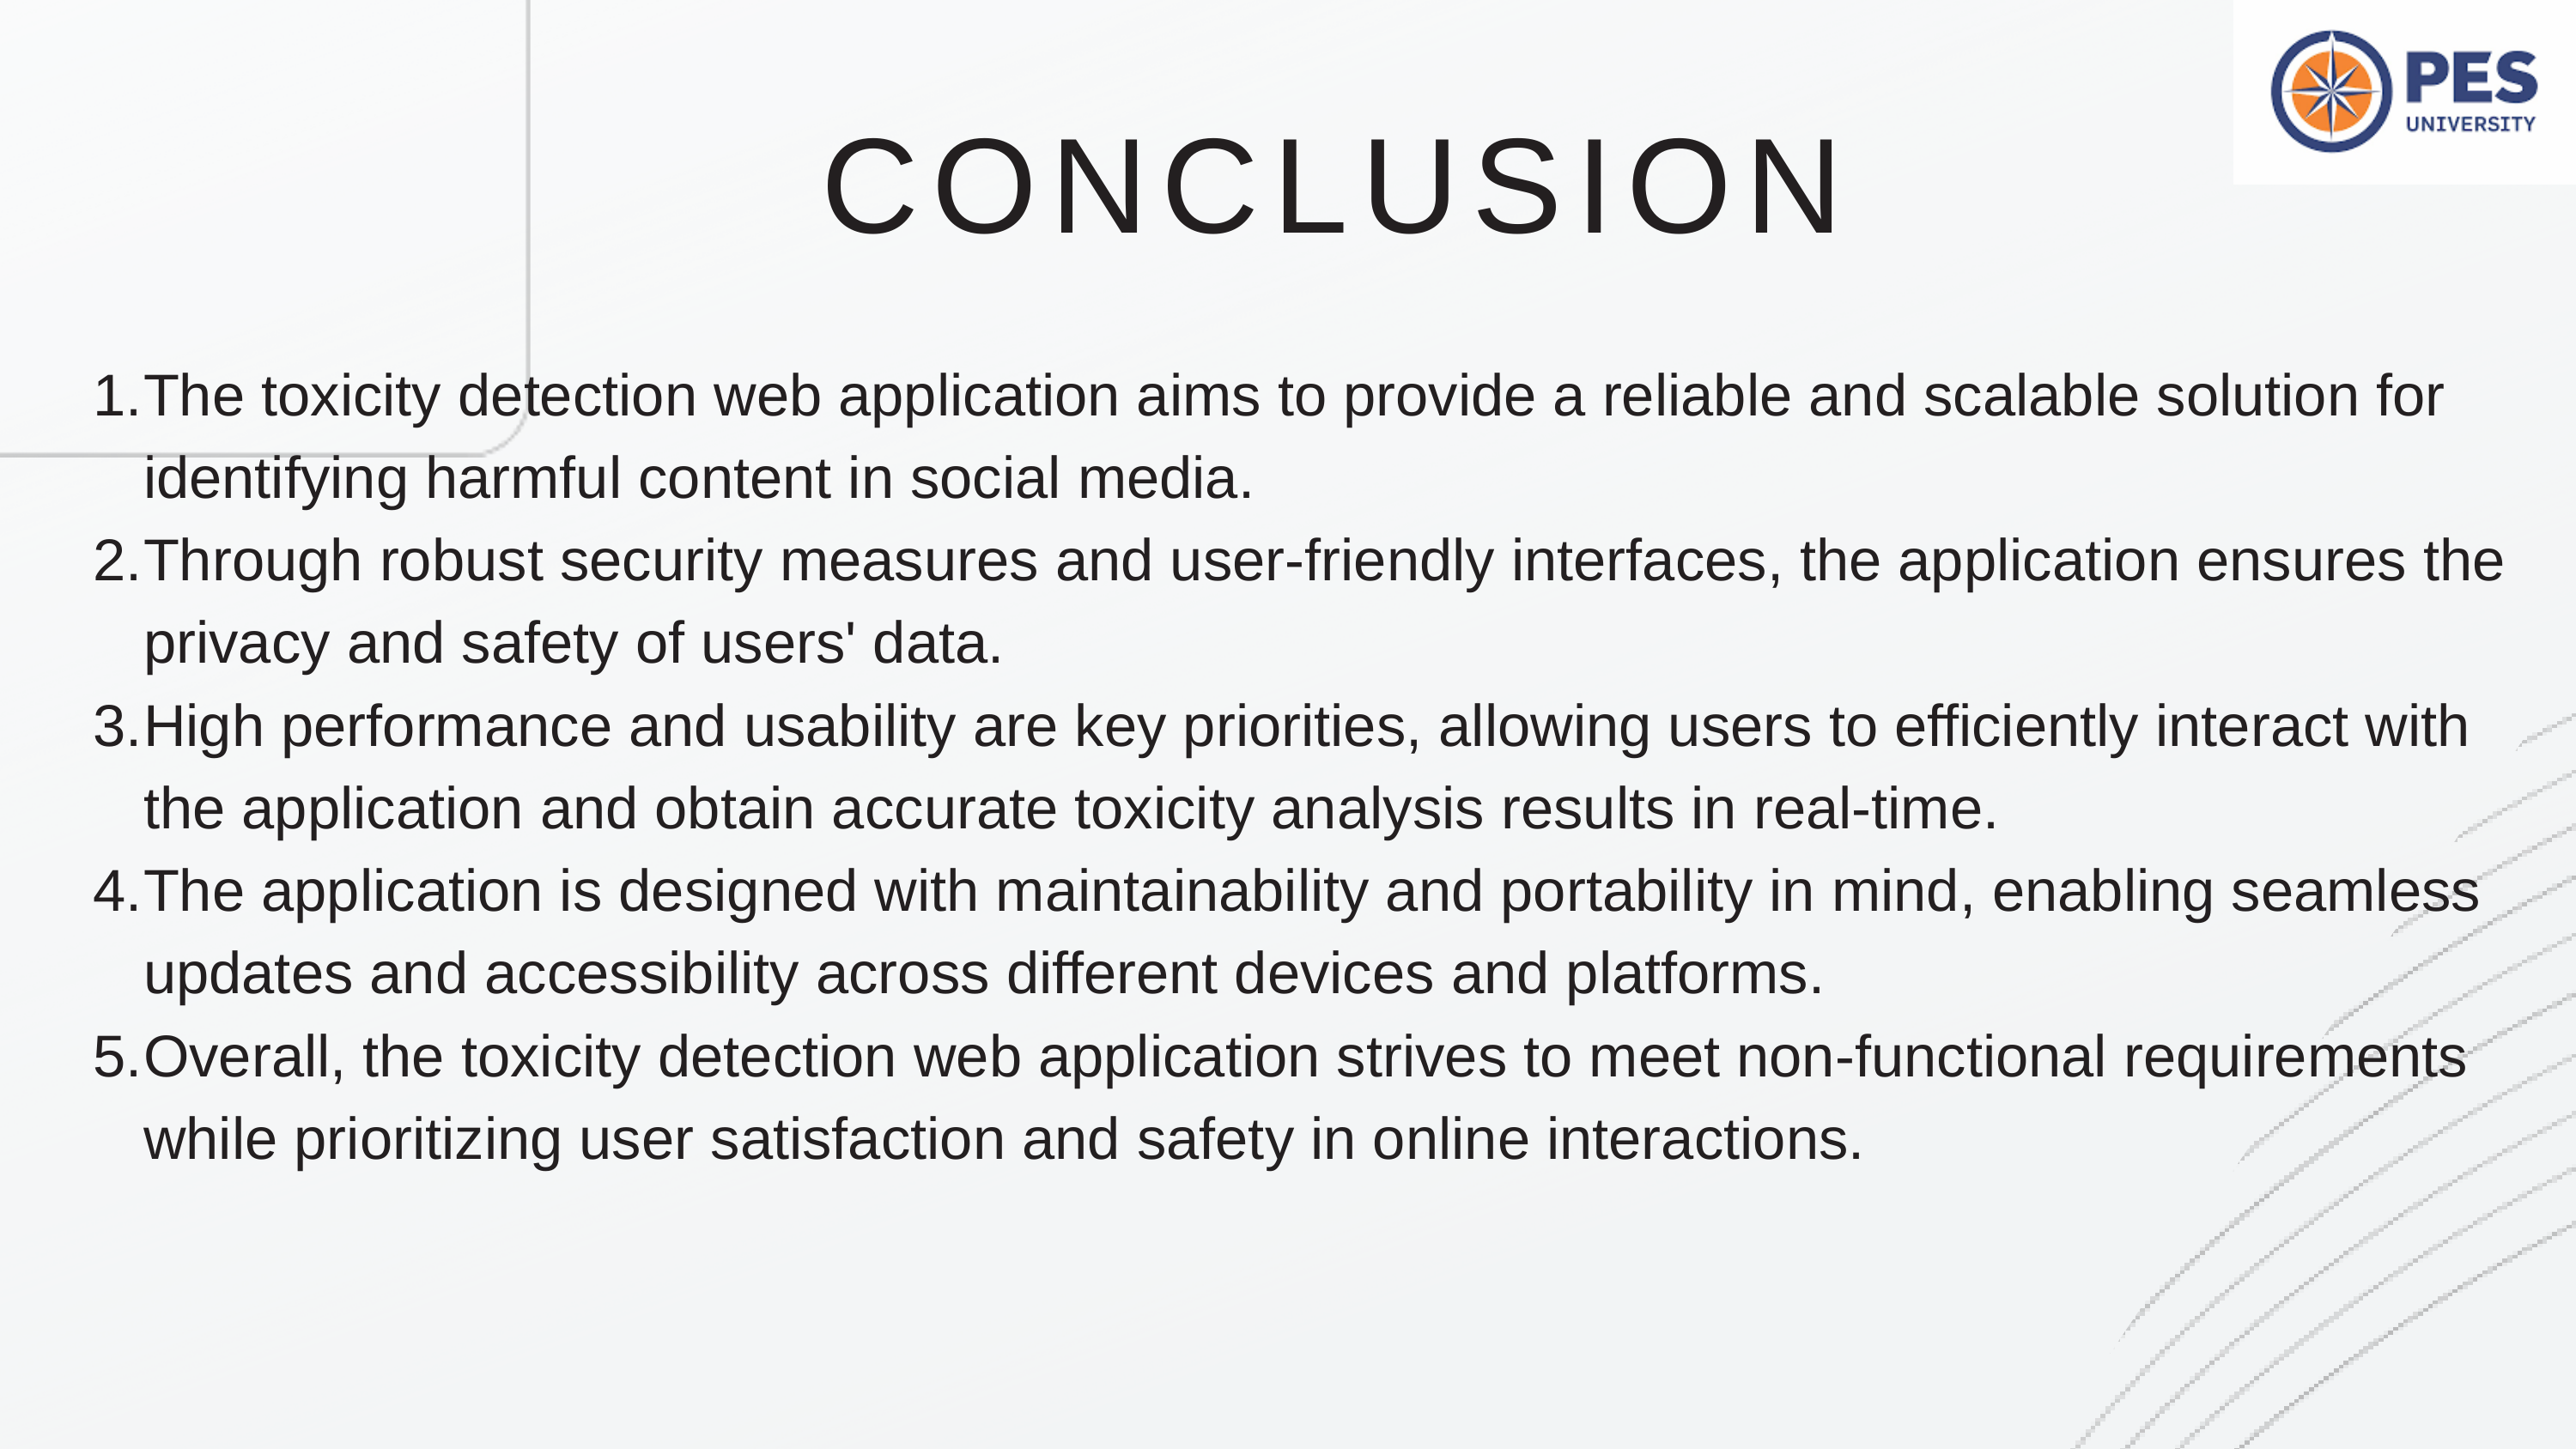

CONCLUSION
The toxicity detection web application aims to provide a reliable and scalable solution for identifying harmful content in social media.
Through robust security measures and user-friendly interfaces, the application ensures the privacy and safety of users' data.
High performance and usability are key priorities, allowing users to efficiently interact with the application and obtain accurate toxicity analysis results in real-time.
The application is designed with maintainability and portability in mind, enabling seamless updates and accessibility across different devices and platforms.
Overall, the toxicity detection web application strives to meet non-functional requirements while prioritizing user satisfaction and safety in online interactions.